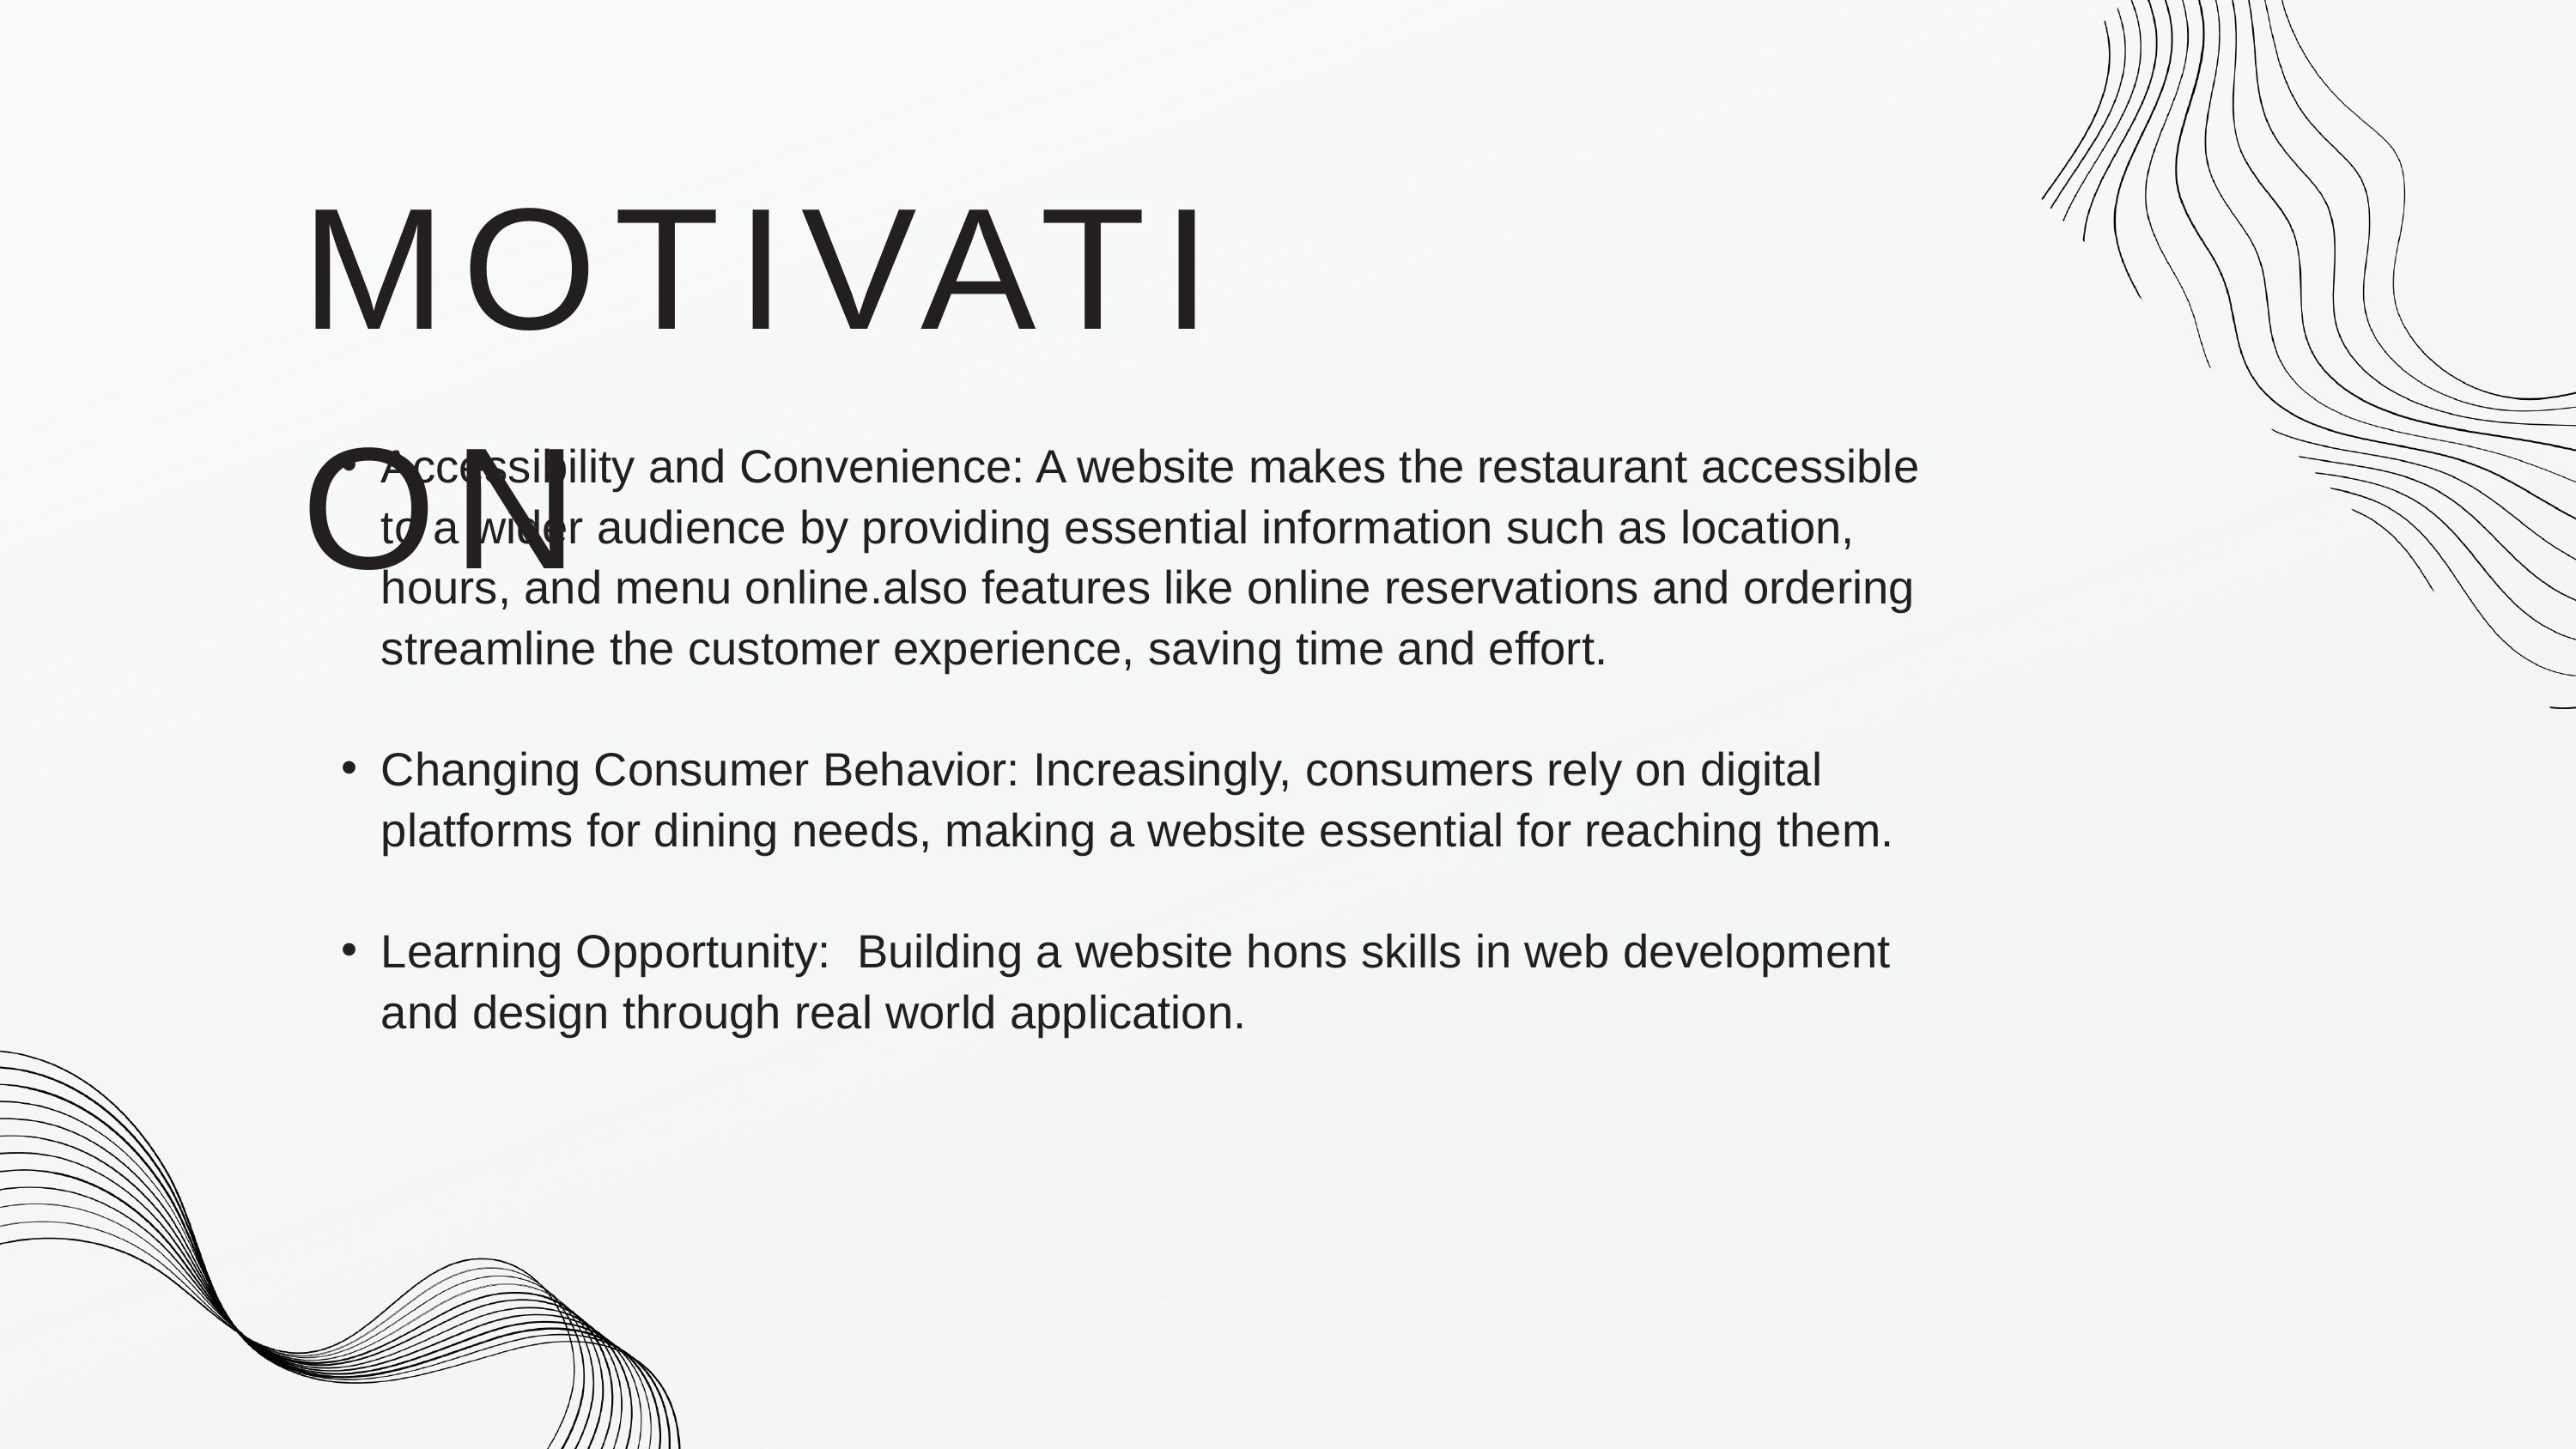

MOTIVATION
Accessibility and Convenience: A website makes the restaurant accessible to a wider audience by providing essential information such as location, hours, and menu online.also features like online reservations and ordering streamline the customer experience, saving time and effort.

Changing Consumer Behavior: Increasingly, consumers rely on digital platforms for dining needs, making a website essential for reaching them.

Learning Opportunity:  Building a website hons skills in web development and design through real world application.